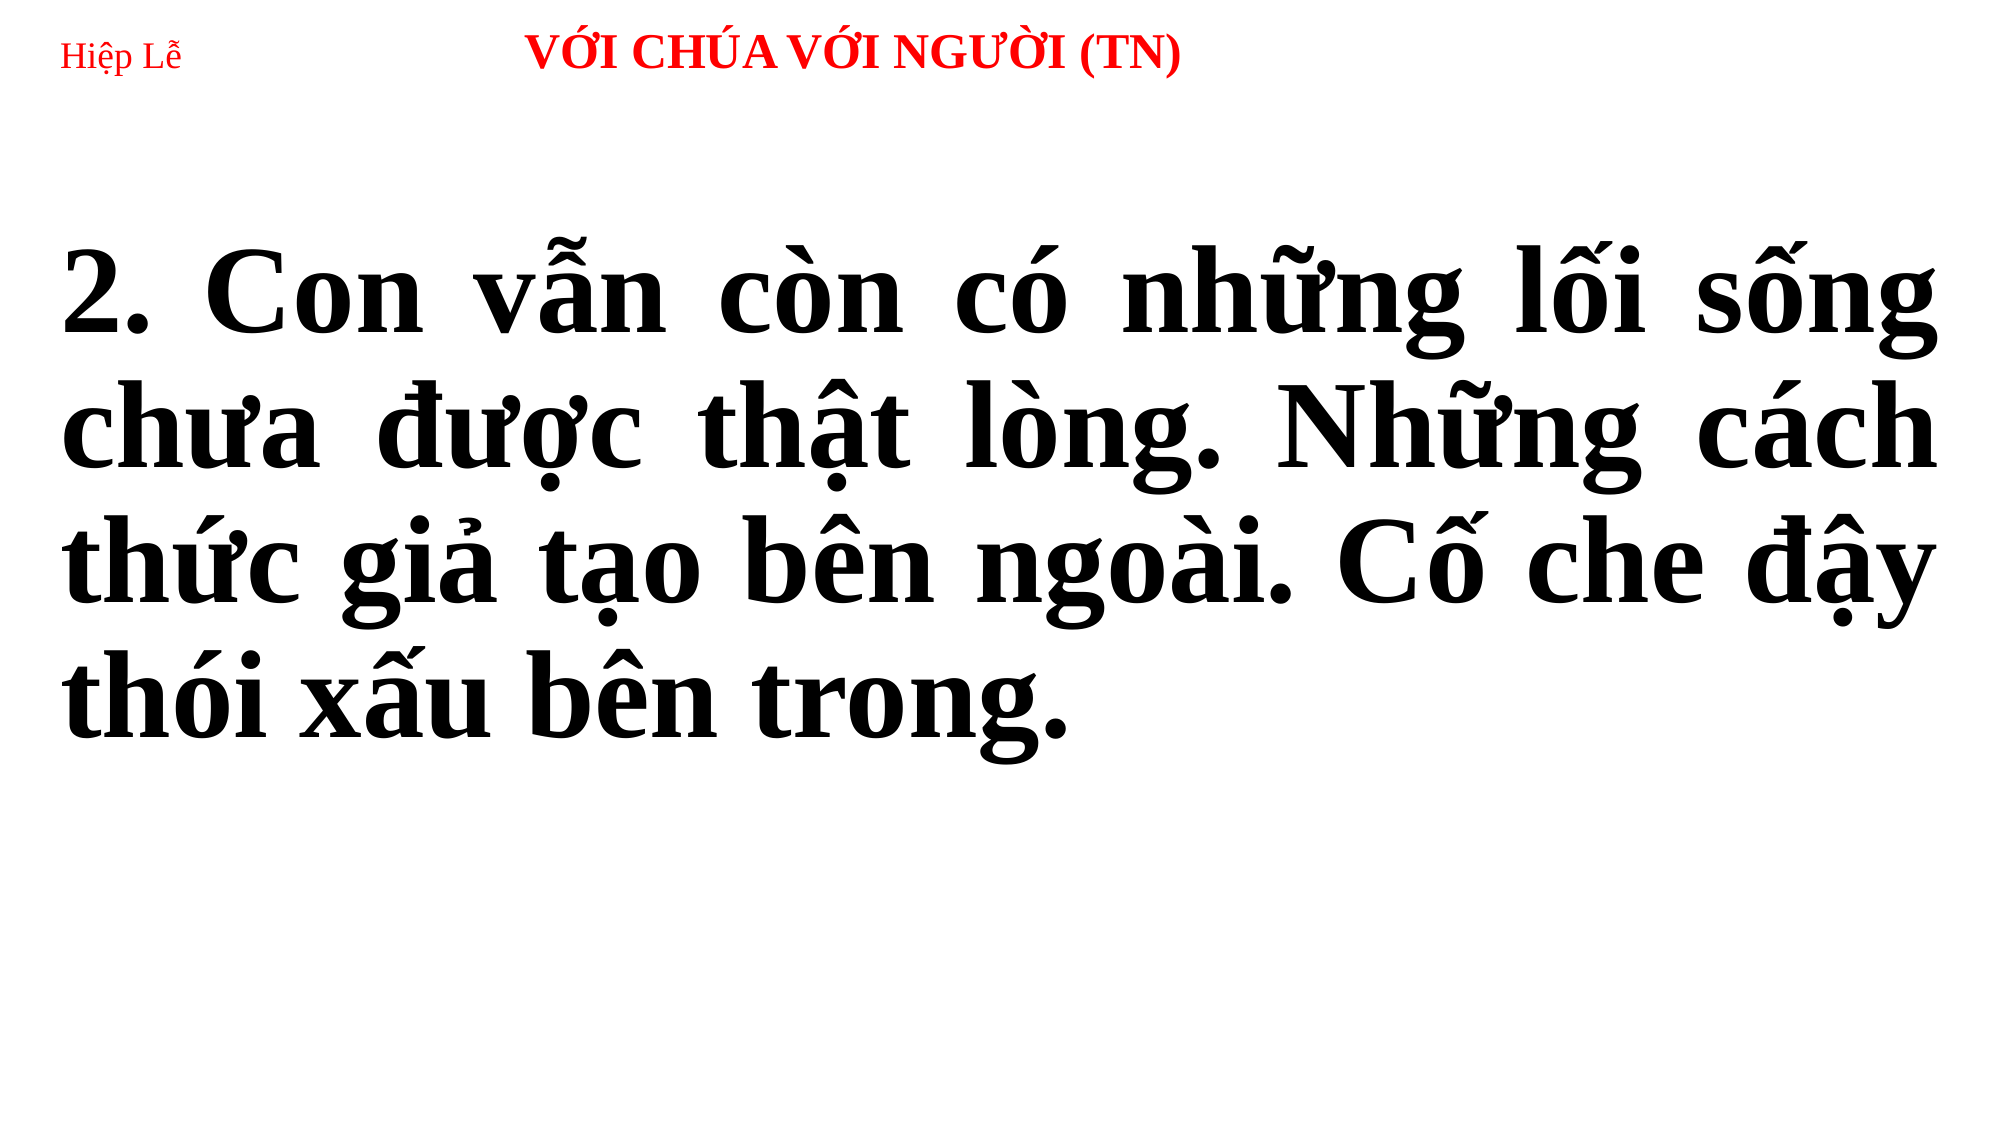

# Hiệp Lễ                                    VỚI CHÚA VỚI NGƯỜI (TN)
2. Con vẫn còn có những lối sống chưa được thật lòng. Những cách thức giả tạo bên ngoài. Cố che đậy thói xấu bên trong.